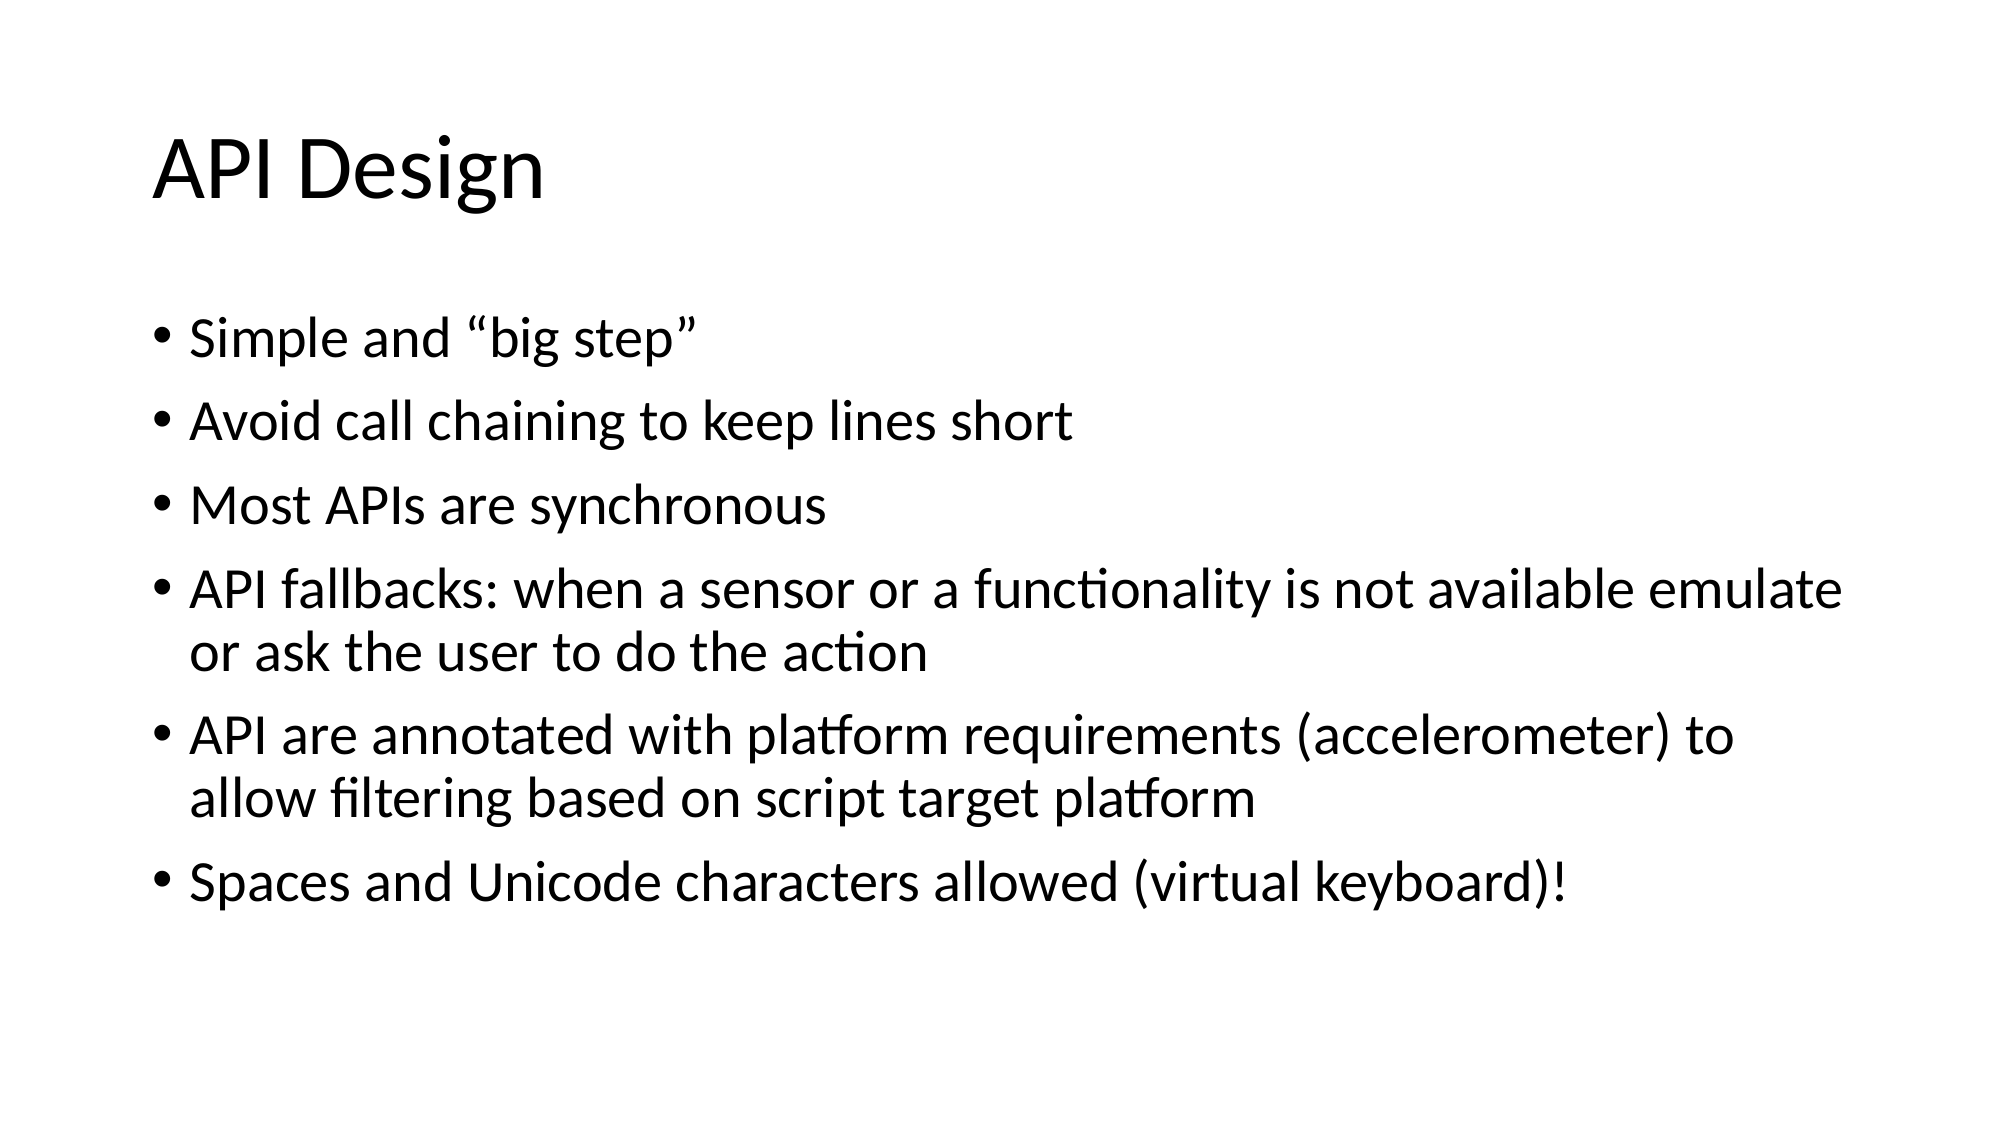

# API Design
Simple and “big step”
Avoid call chaining to keep lines short
Most APIs are synchronous
API fallbacks: when a sensor or a functionality is not available emulate or ask the user to do the action
API are annotated with platform requirements (accelerometer) to allow filtering based on script target platform
Spaces and Unicode characters allowed (virtual keyboard)!